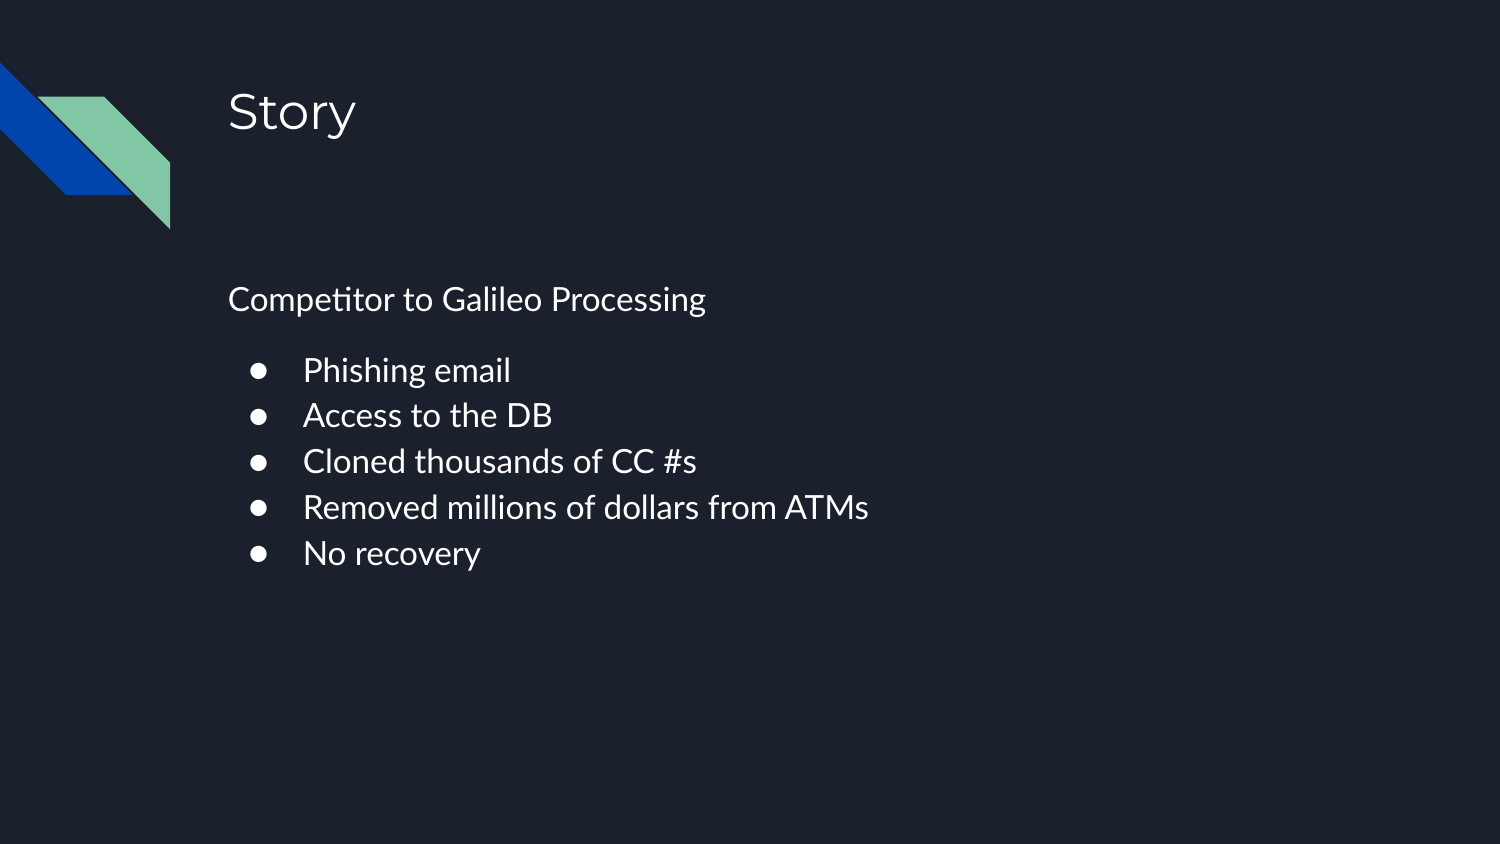

# Story
Competitor to Galileo Processing
Phishing email
Access to the DB
Cloned thousands of CC #s
Removed millions of dollars from ATMs
No recovery